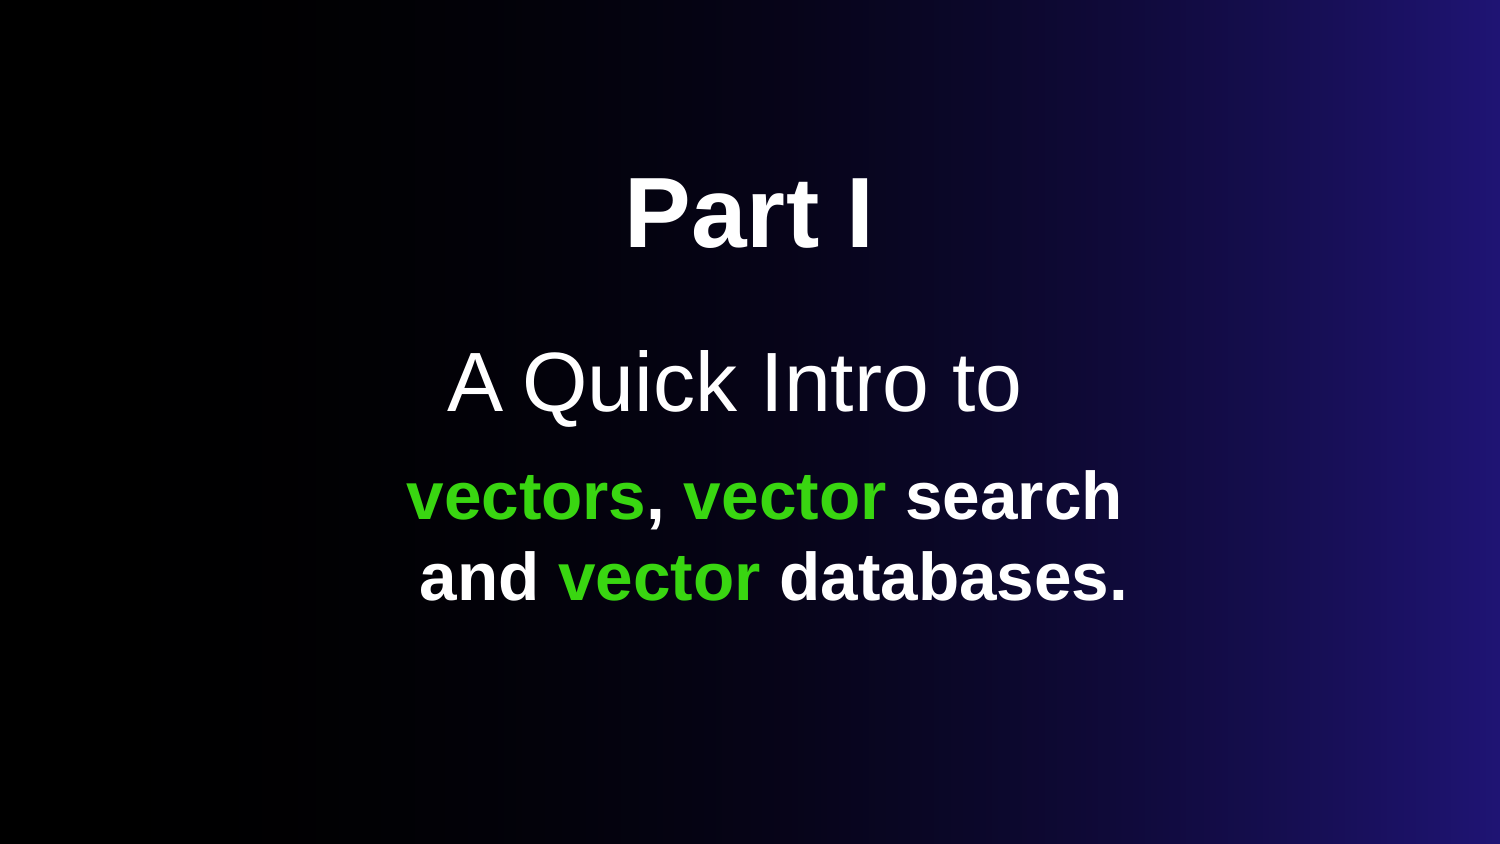

Part I
A Quick Intro to
# vectors, vector search
 and vector databases.